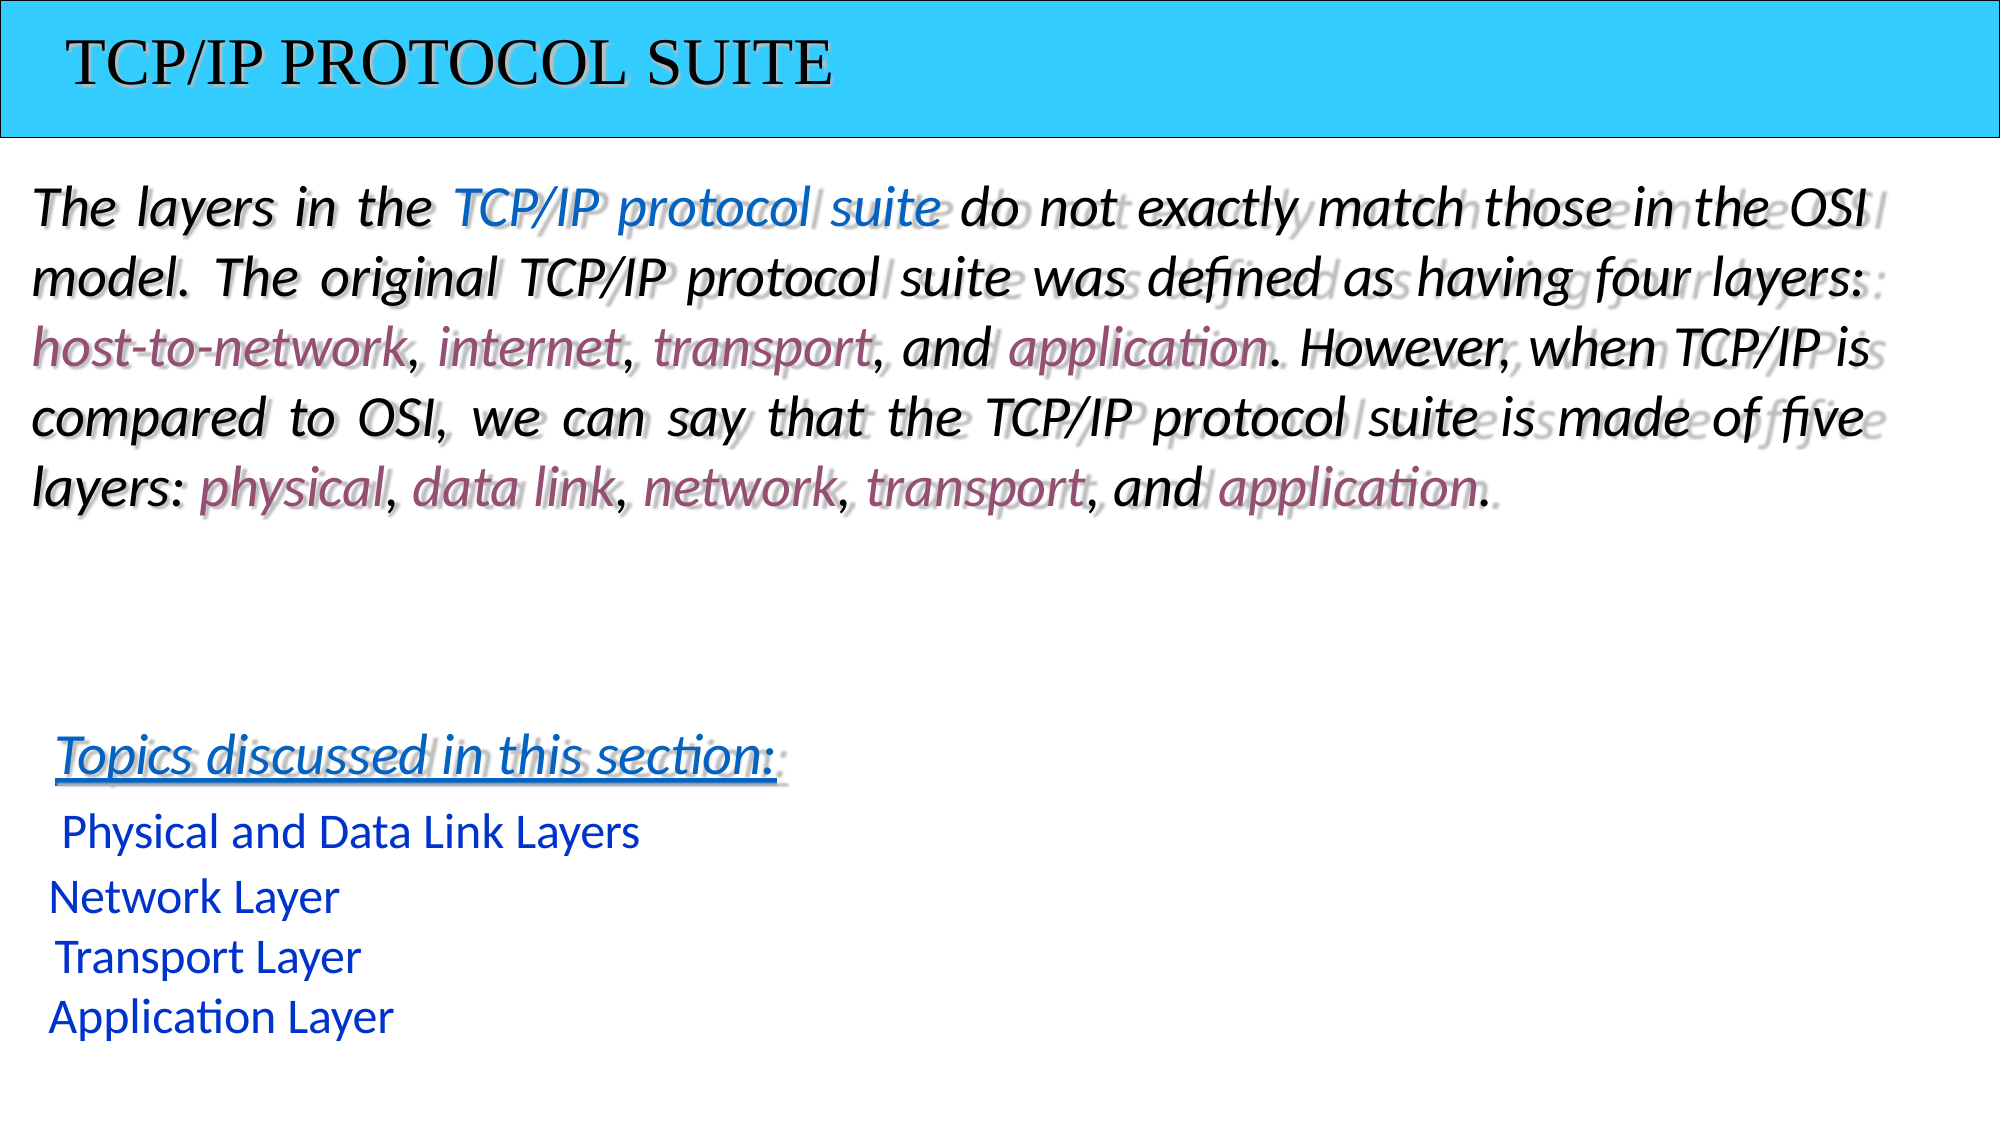

# TCP/IP PROTOCOL SUITE

The layers in the TCP/IP protocol suite do not exactly match those in the OSI  model. The original TCP/IP protocol suite was defined as having four layers:  host-to-network, internet, transport, and application. However, when TCP/IP is  compared to OSI, we can say that the TCP/IP protocol suite is made of five  layers: physical, data link, network, transport, and application.

Topics discussed in this section:  Physical and Data Link Layers  Network Layer
Transport Layer  Application Layer